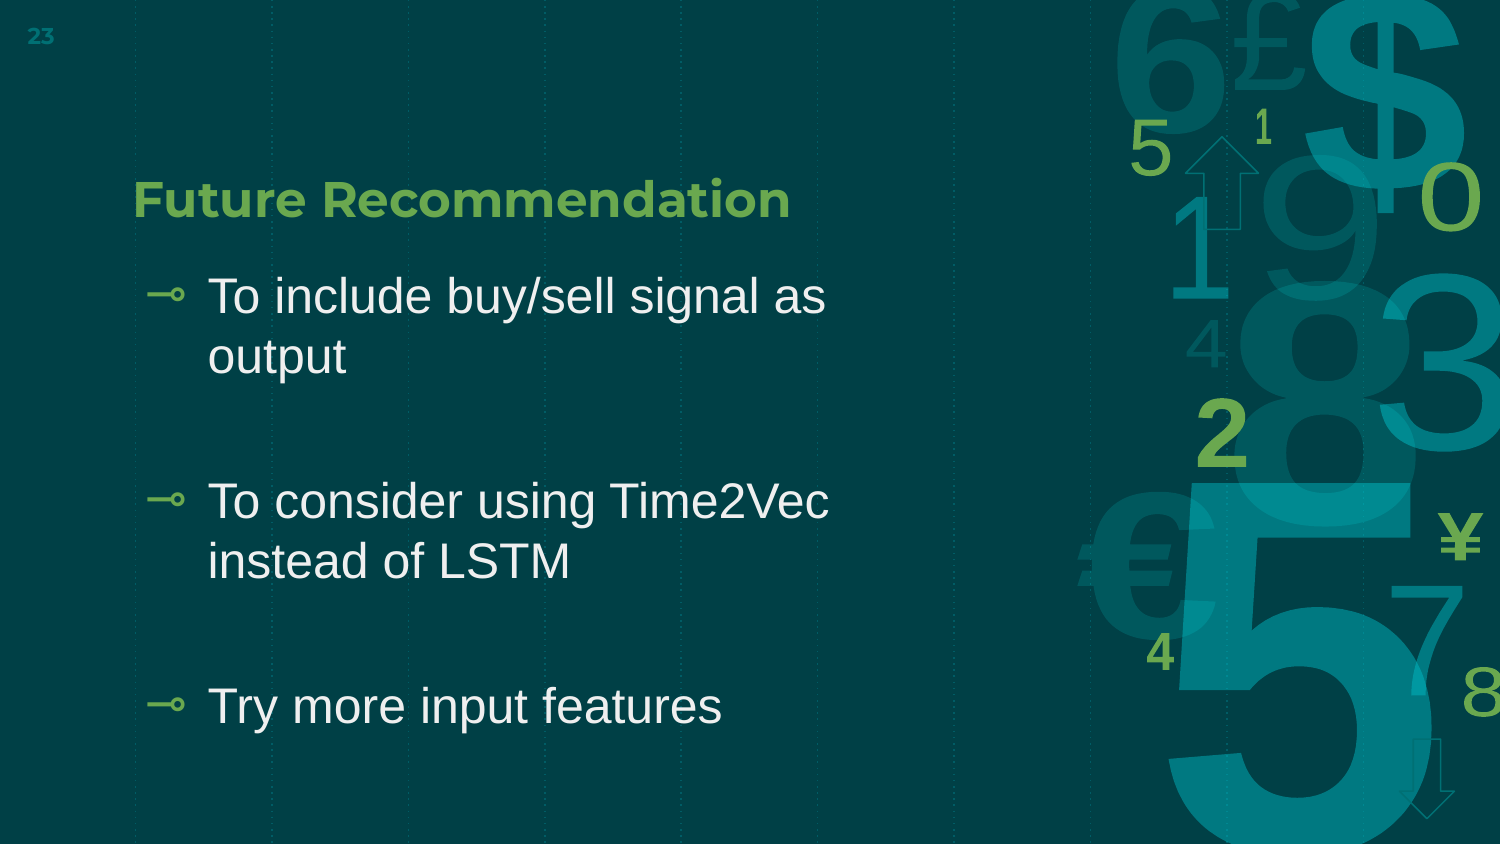

23
# Future Recommendation
To include buy/sell signal as output

To consider using Time2Vec instead of LSTM

Try more input features